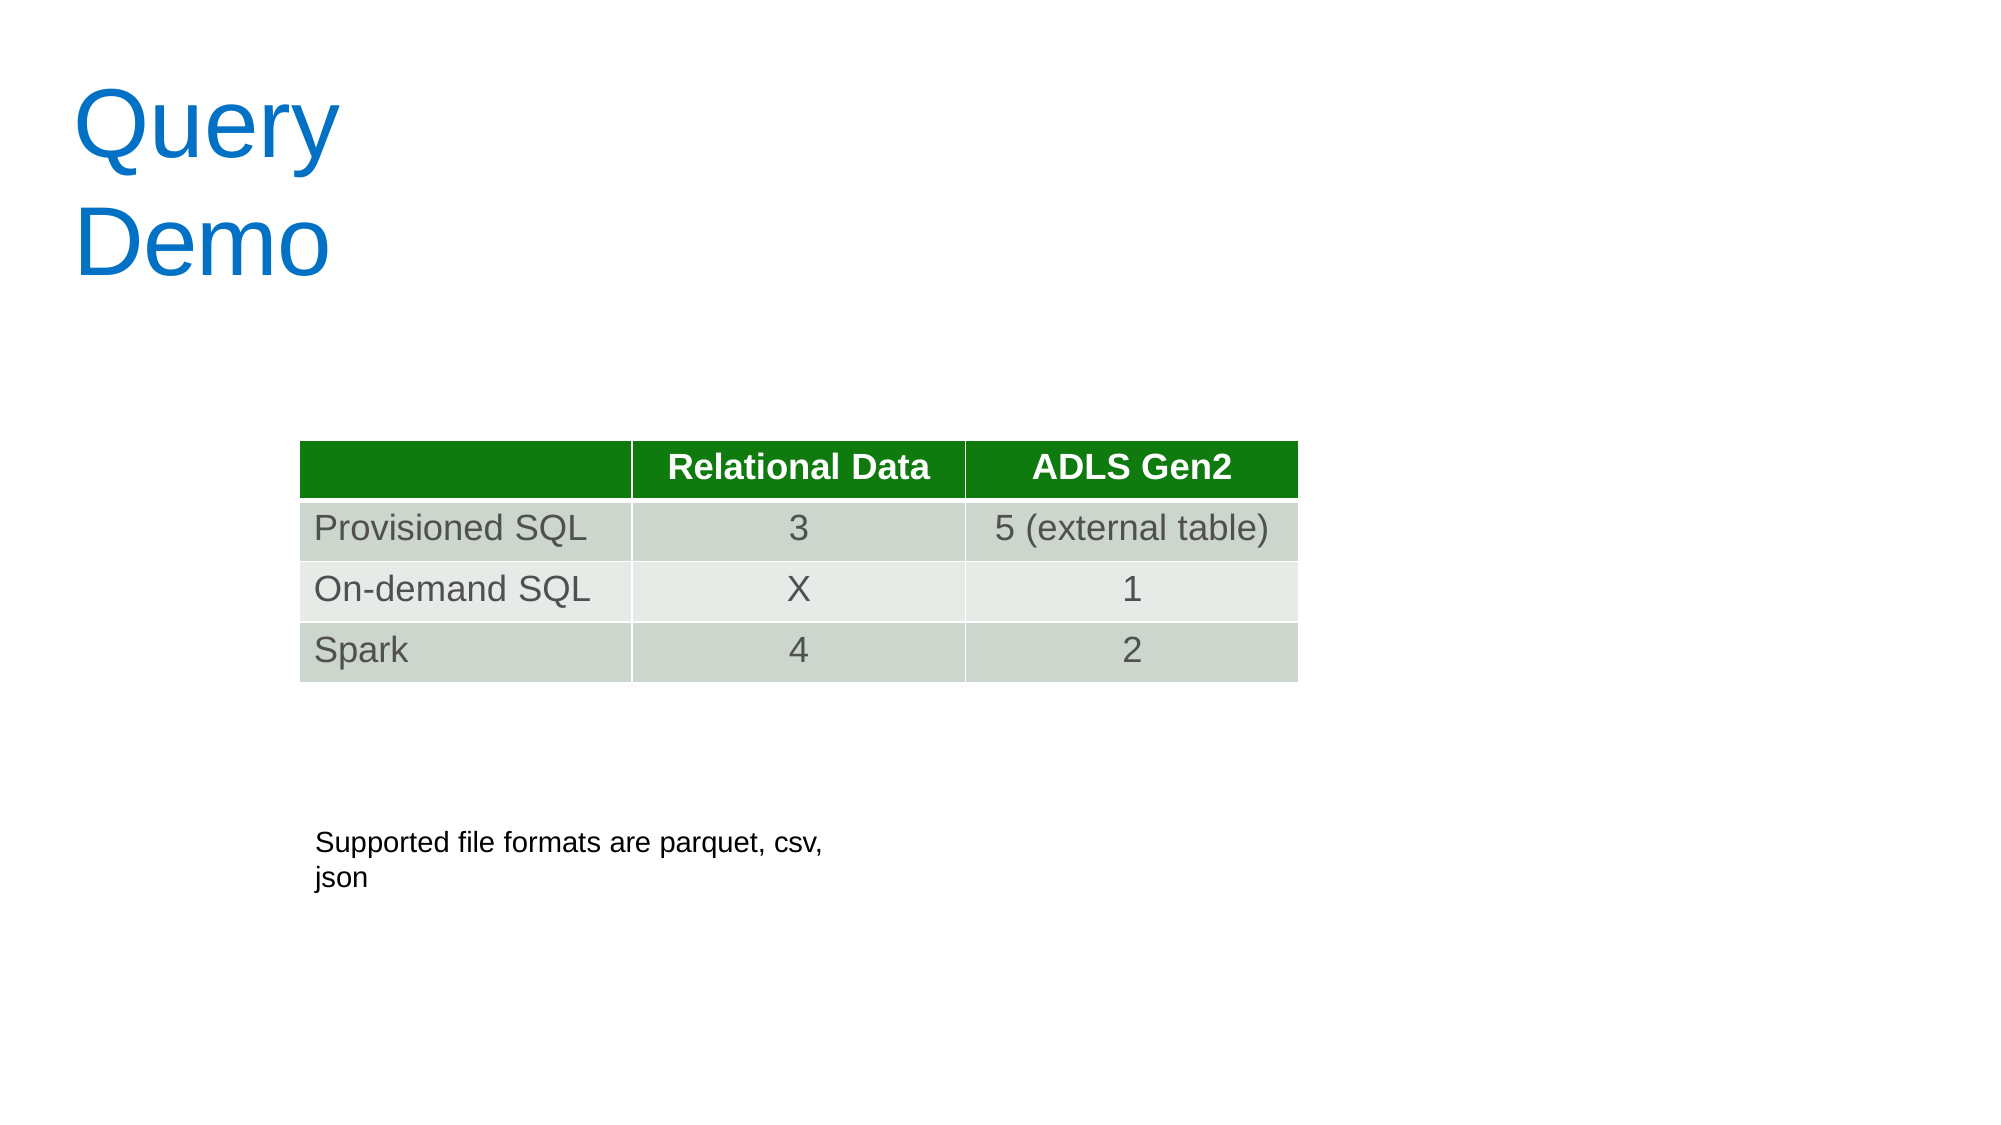

# Query Demo
|  | Relational Data | ADLS Gen2 |
| --- | --- | --- |
| Provisioned SQL | 3 | 5 (external table) |
| On-demand SQL | X | 1 |
| Spark | 4 | 2 |
Supported file formats are parquet, csv, json